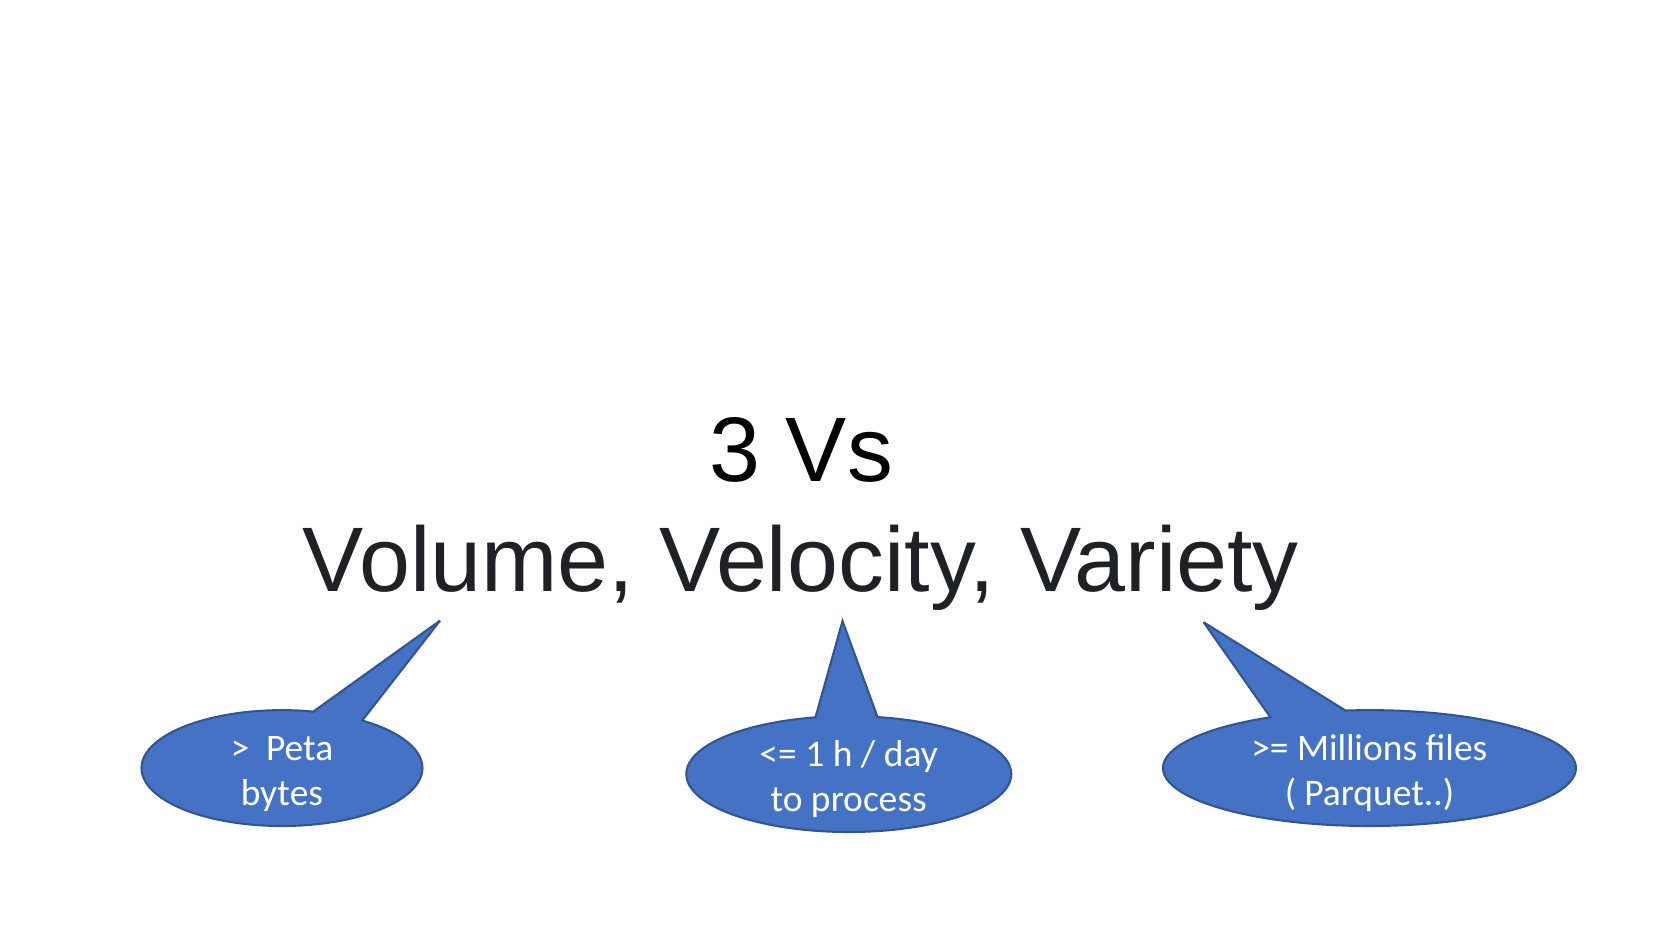

3 Vs
Volume, Velocity, Variety
>  Peta bytes
>= Millions files
( Parquet..)
<= 1 h / day to process